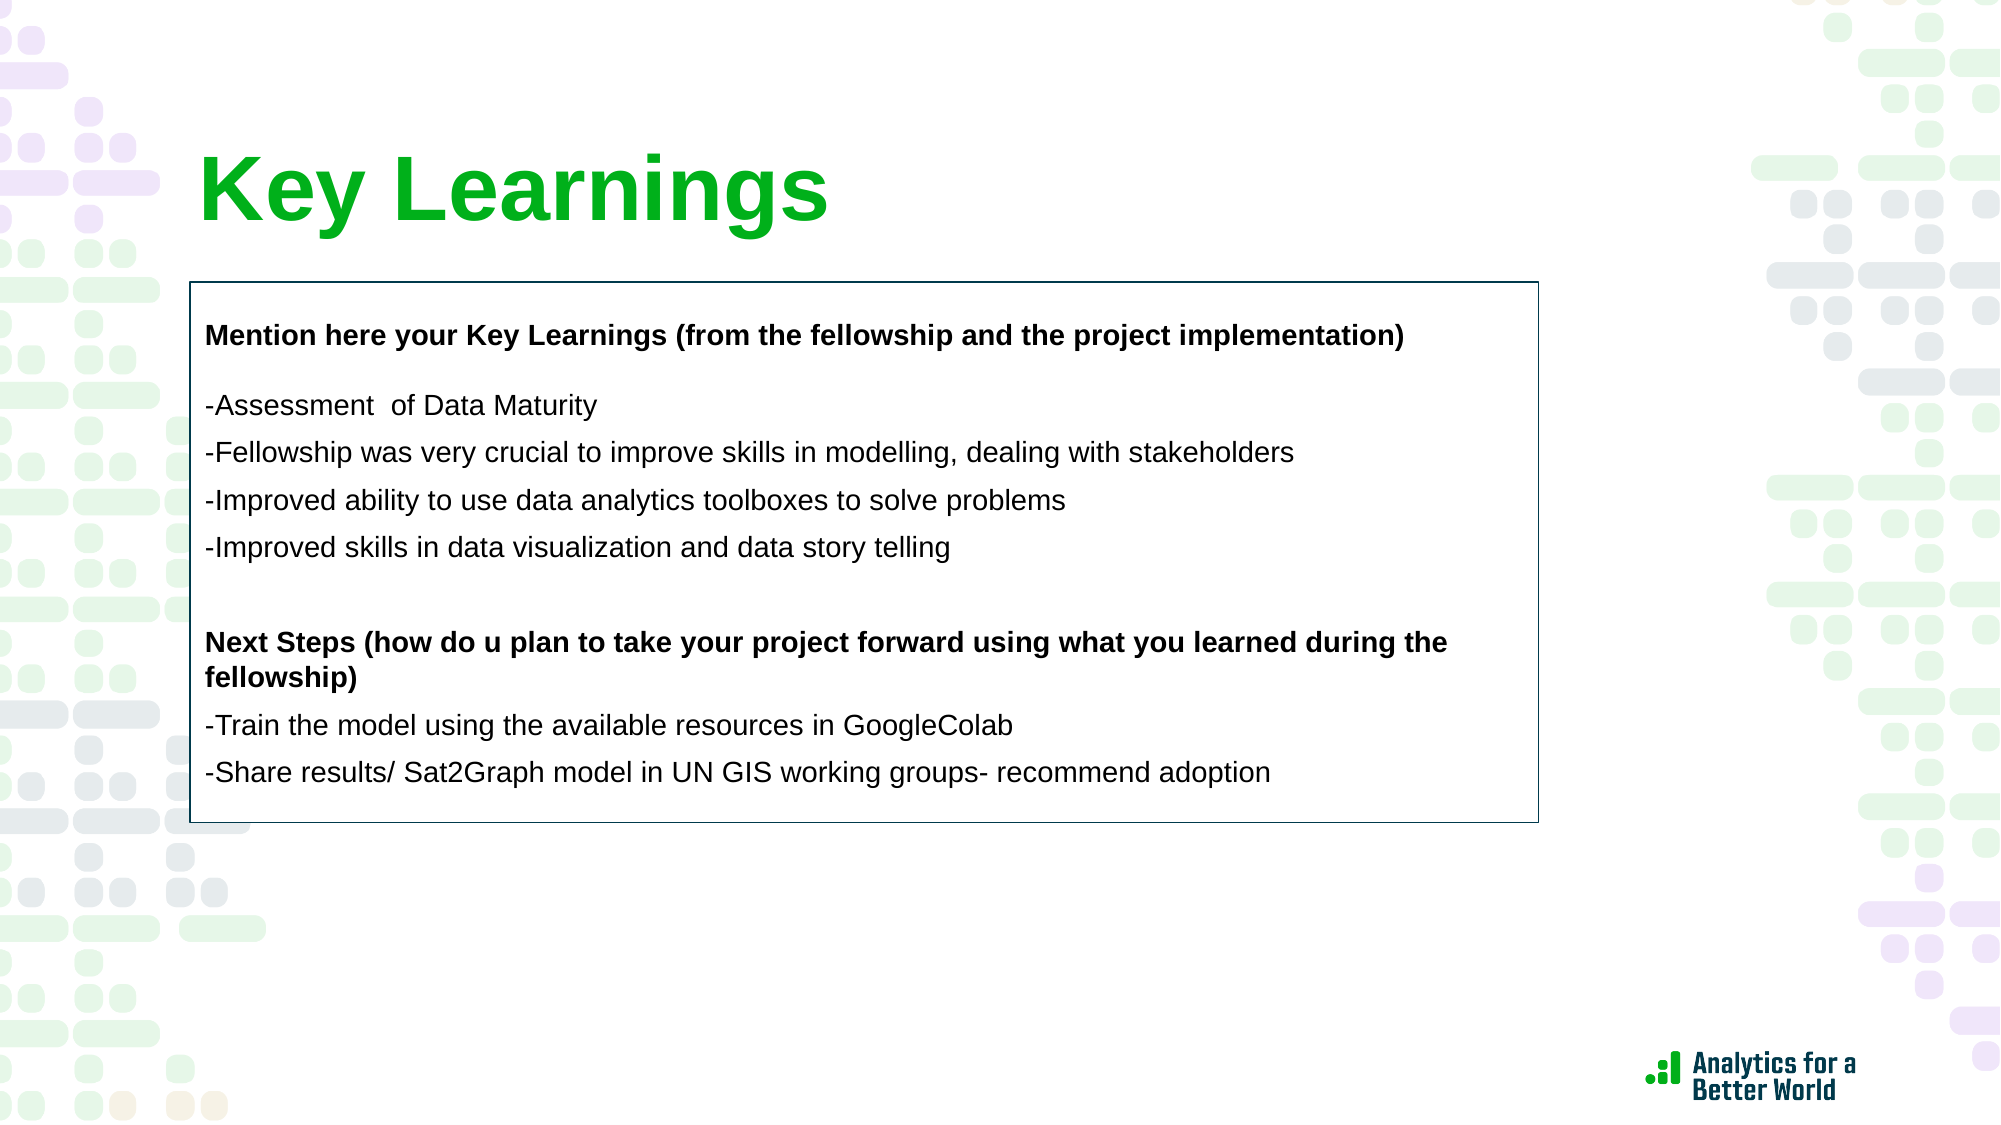

# Key Learnings
Mention here your Key Learnings (from the fellowship and the project implementation)

-Assessment  of Data Maturity
-Fellowship was very crucial to improve skills in modelling, dealing with stakeholders
-Improved ability to use data analytics toolboxes to solve problems
-Improved skills in data visualization and data story telling

Next Steps (how do u plan to take your project forward using what you learned during the fellowship)
-Train the model using the available resources in GoogleColab
-Share results/ Sat2Graph model in UN GIS working groups- recommend adoption